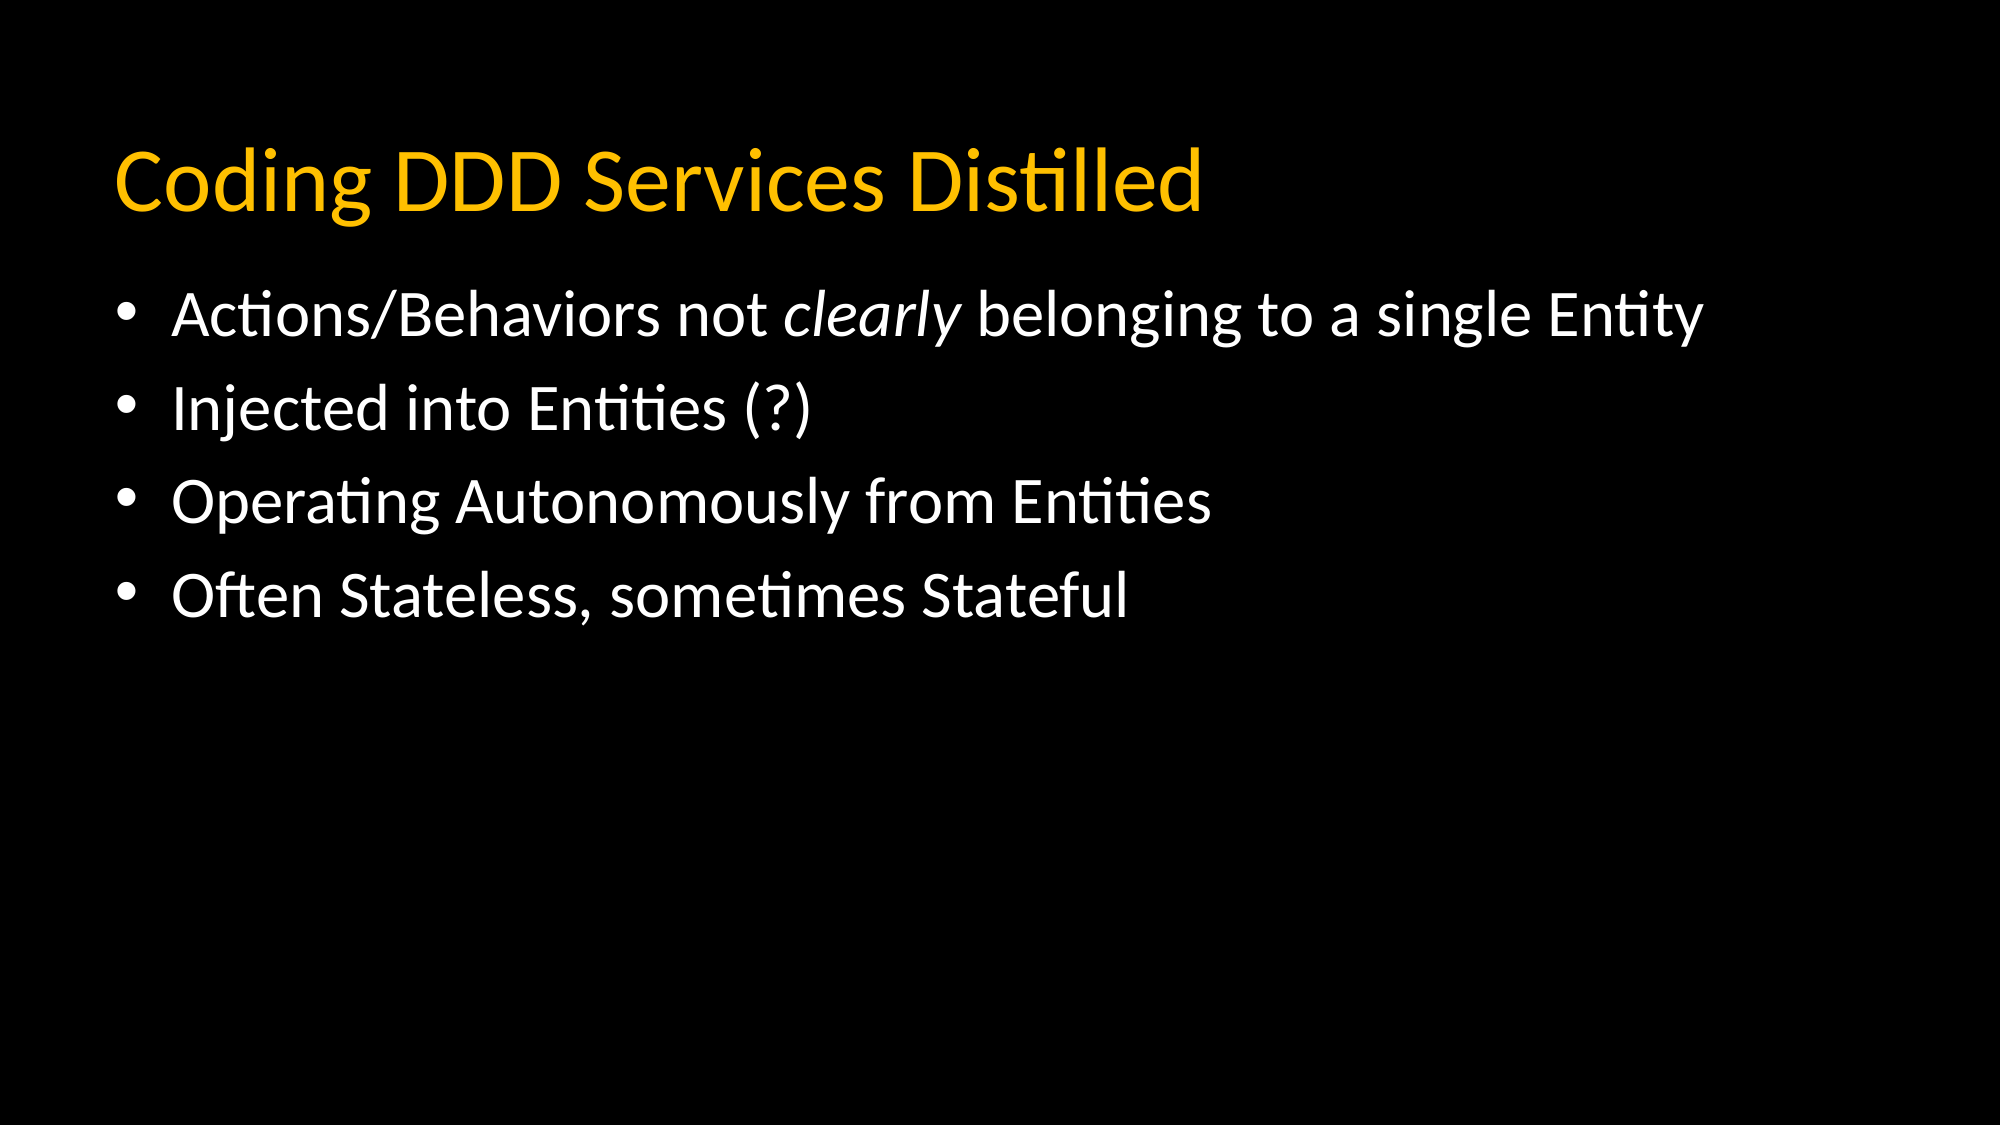

# Coding DDD Services Distilled
Actions/Behaviors not clearly belonging to a single Entity
Injected into Entities (?)
Operating Autonomously from Entities
Often Stateless, sometimes Stateful